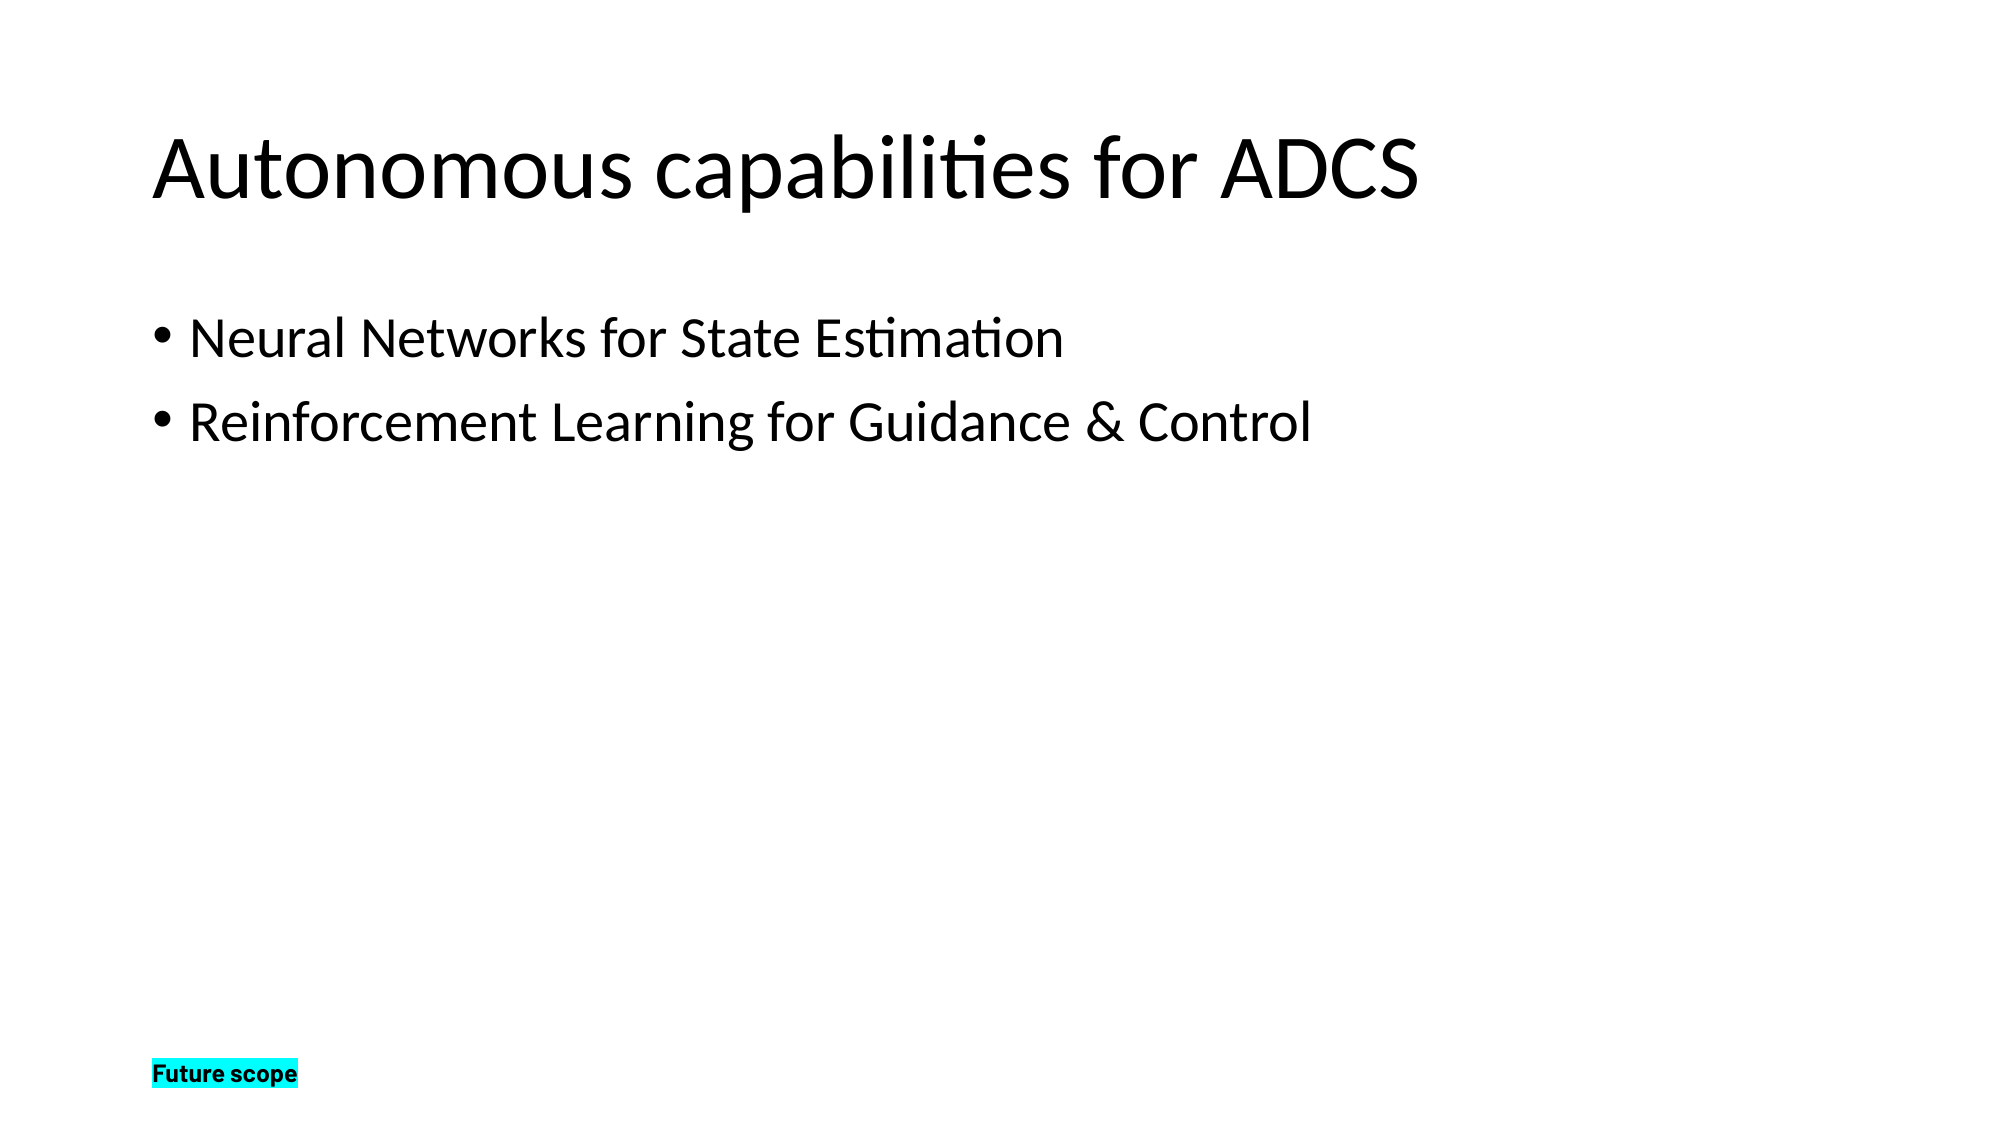

# Autonomous capabilities for ADCS
Neural Networks for State Estimation
Reinforcement Learning for Guidance & Control
Future scope